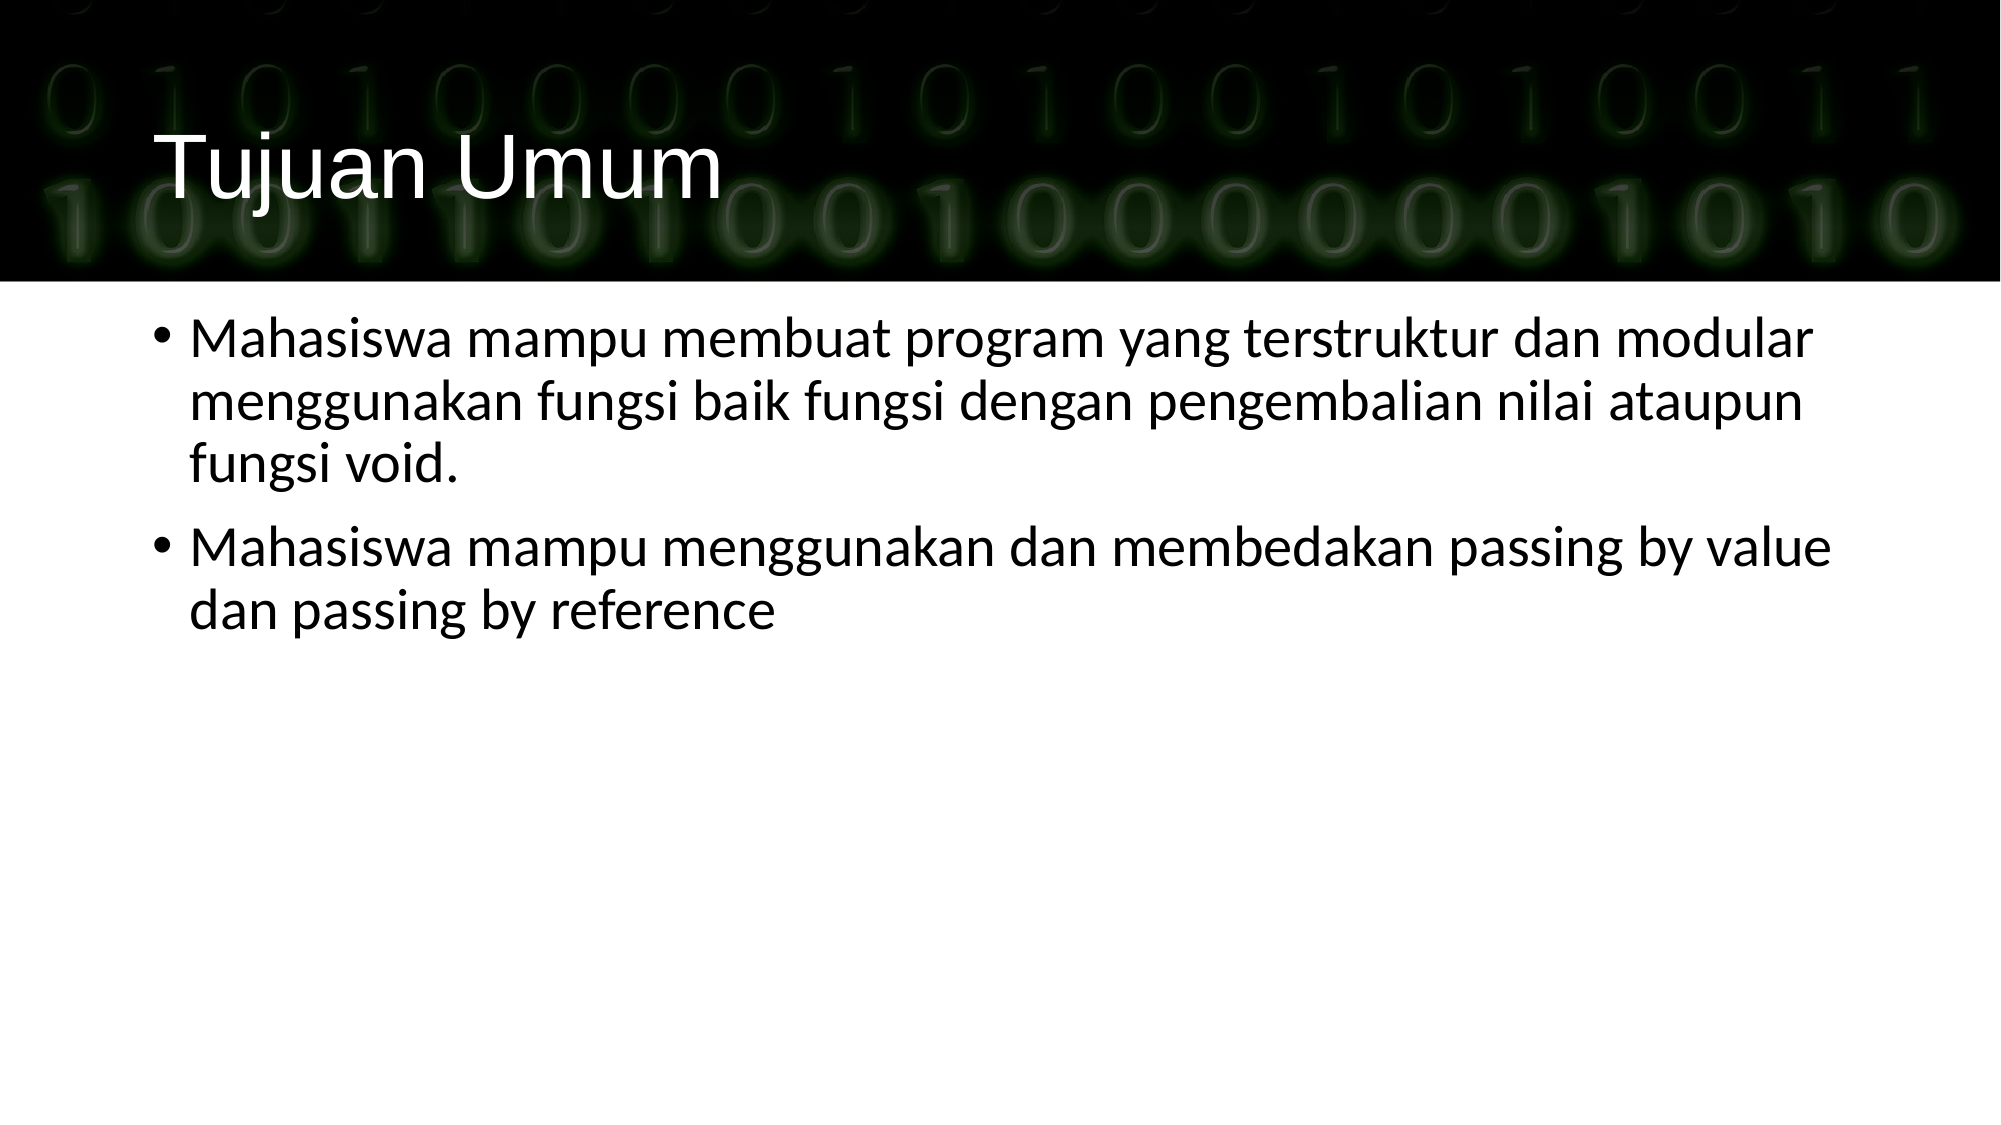

Tujuan Umum
Mahasiswa mampu membuat program yang terstruktur dan modular menggunakan fungsi baik fungsi dengan pengembalian nilai ataupun fungsi void.
Mahasiswa mampu menggunakan dan membedakan passing by value dan passing by reference